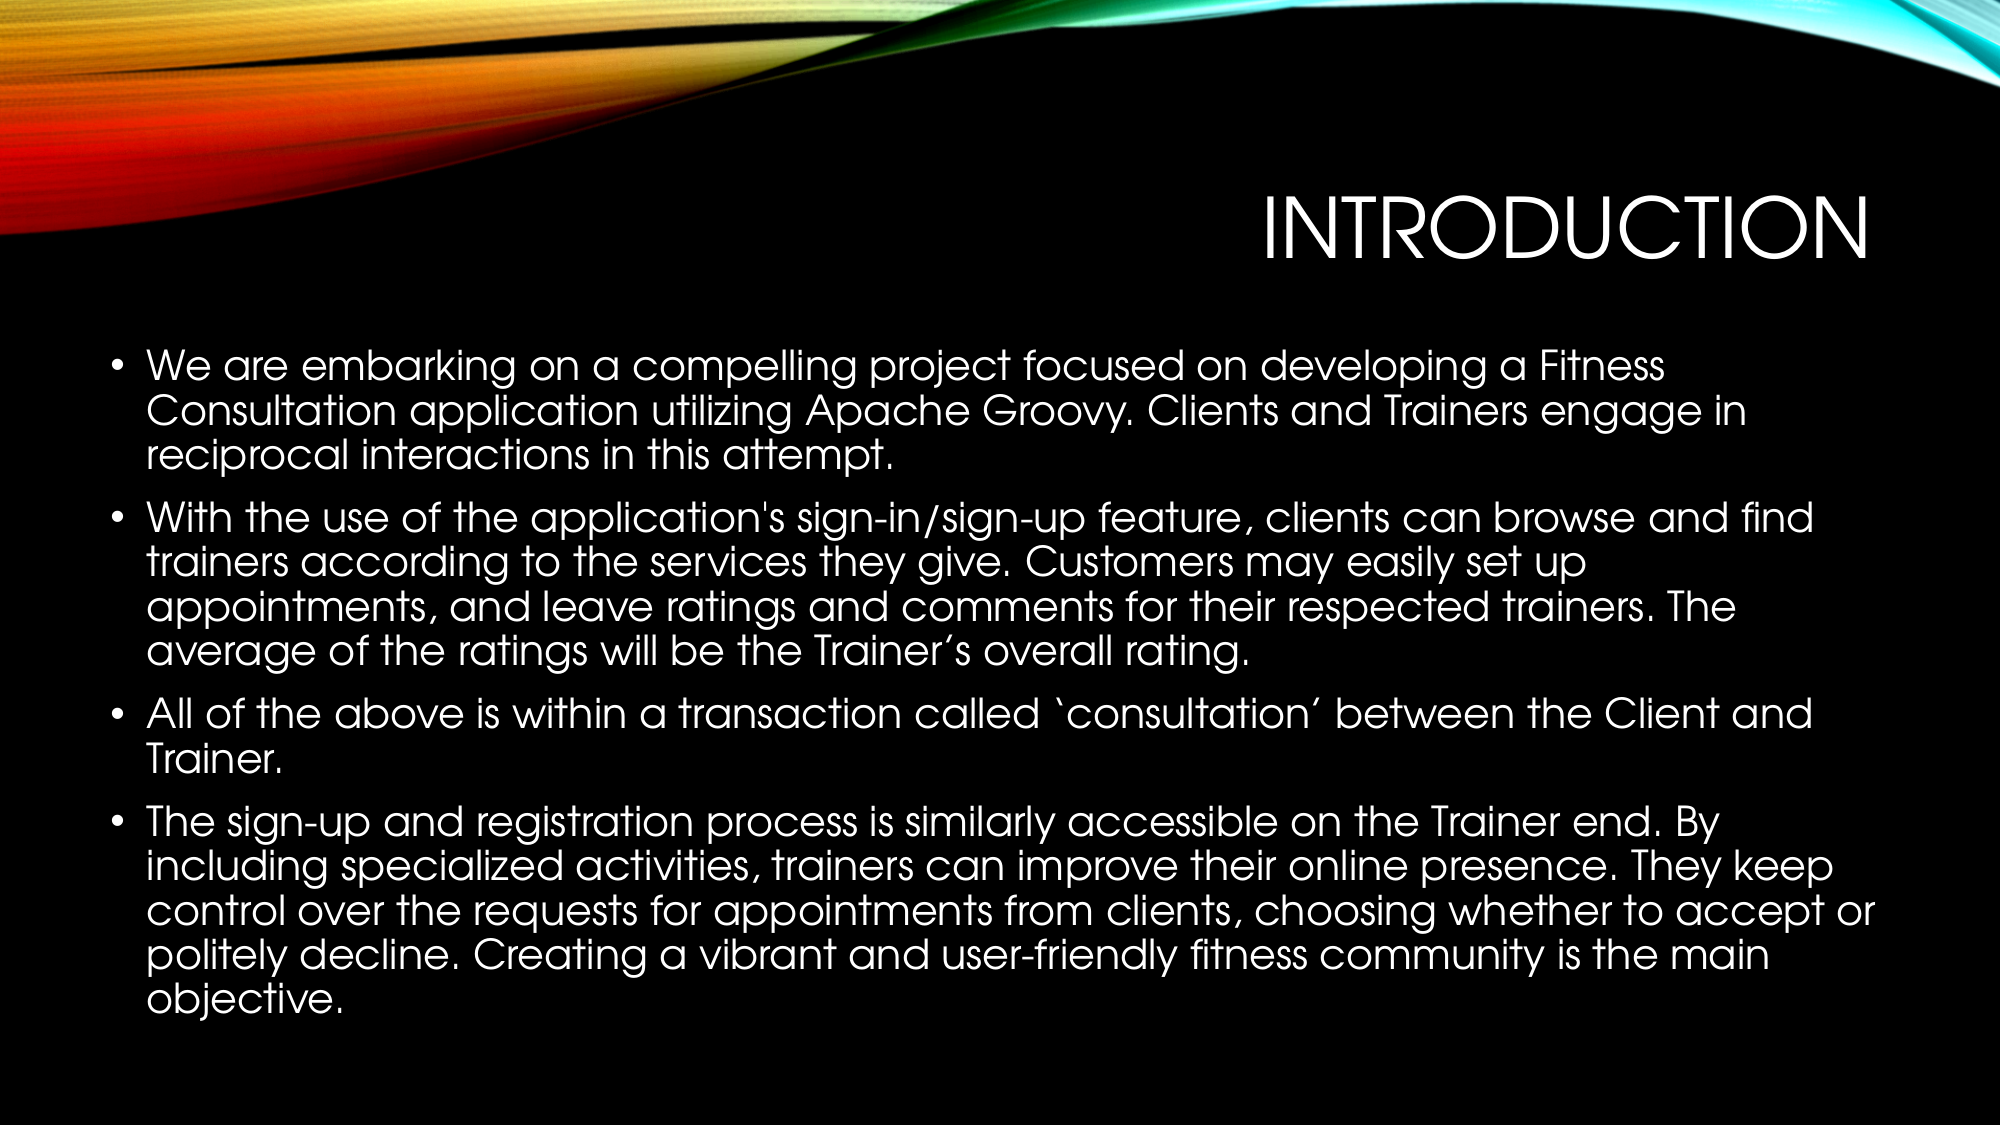

# Introduction
We are embarking on a compelling project focused on developing a Fitness Consultation application utilizing Apache Groovy. Clients and Trainers engage in reciprocal interactions in this attempt.
With the use of the application's sign-in/sign-up feature, clients can browse and find trainers according to the services they give. Customers may easily set up appointments, and leave ratings and comments for their respected trainers. The average of the ratings will be the Trainer’s overall rating.
All of the above is within a transaction called ‘consultation’ between the Client and Trainer.
The sign-up and registration process is similarly accessible on the Trainer end. By including specialized activities, trainers can improve their online presence. They keep control over the requests for appointments from clients, choosing whether to accept or politely decline. Creating a vibrant and user-friendly fitness community is the main objective.